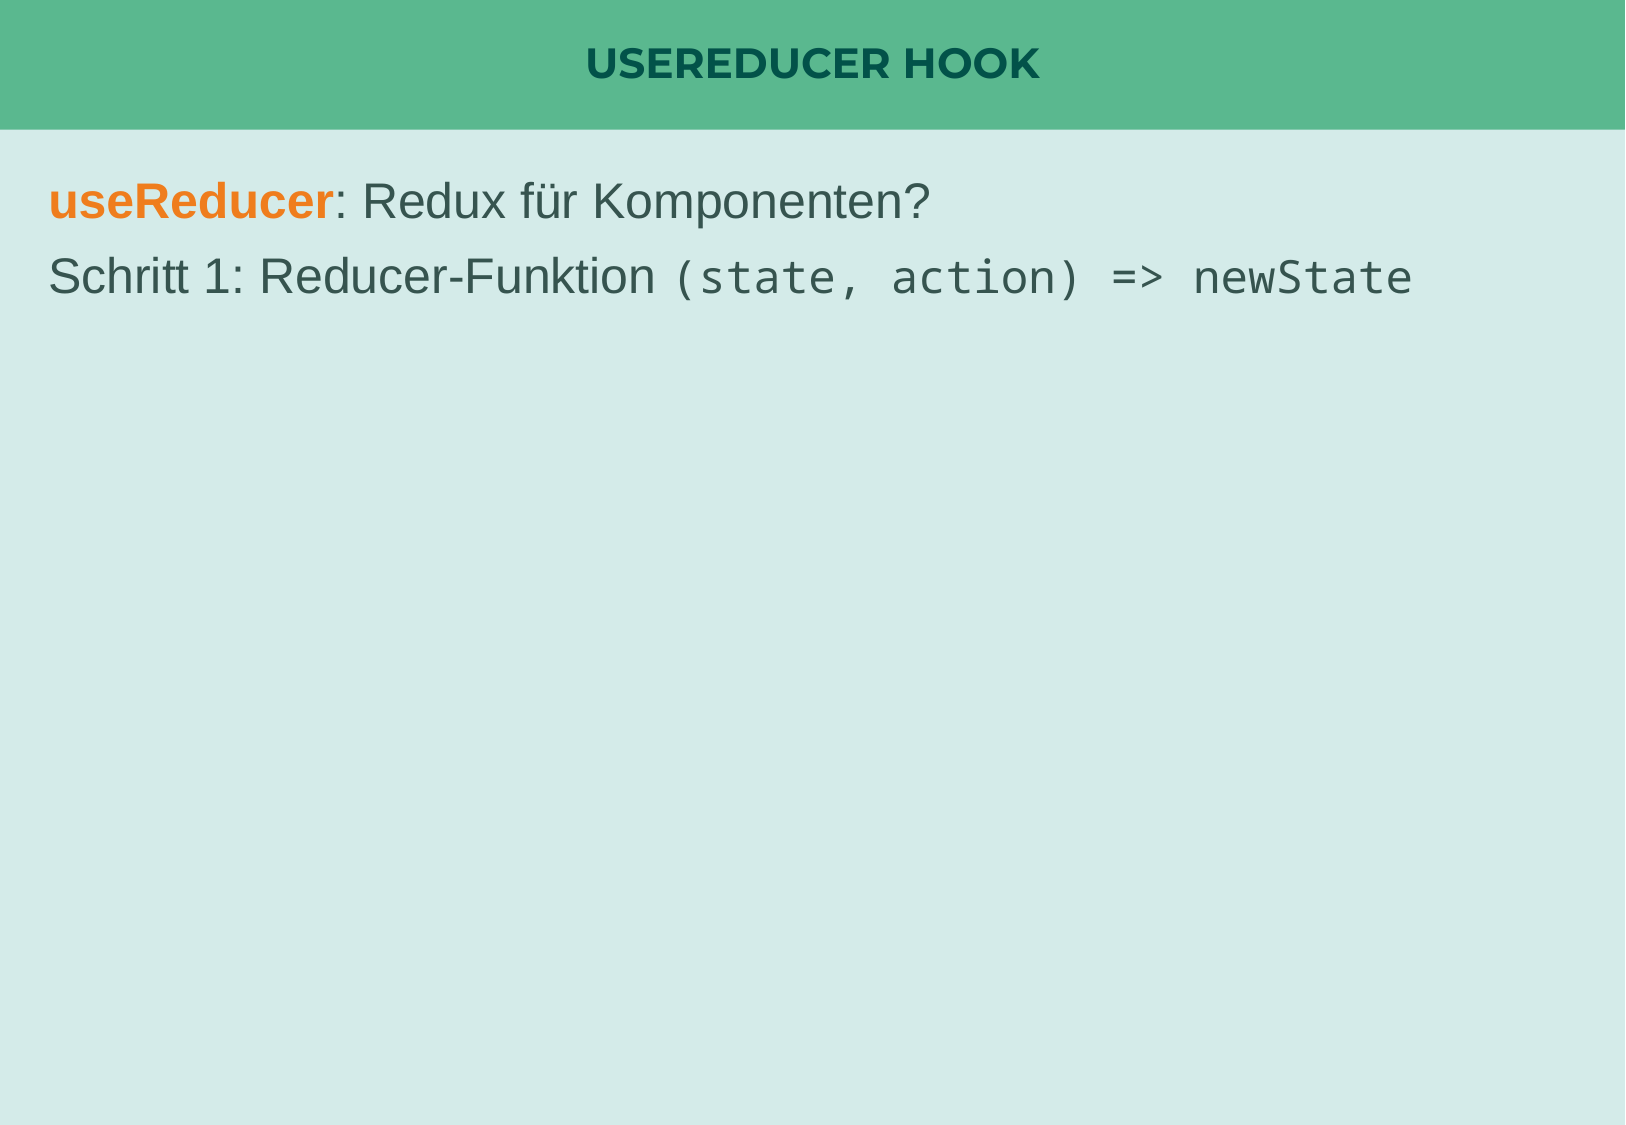

# useReducer Hook
useReducer: Redux für Komponenten?
Schritt 1: Reducer-Funktion (state, action) => newState

Beispiel: ChatPage oder Tabs

Beispiel: UserStatsPage für fetch ?